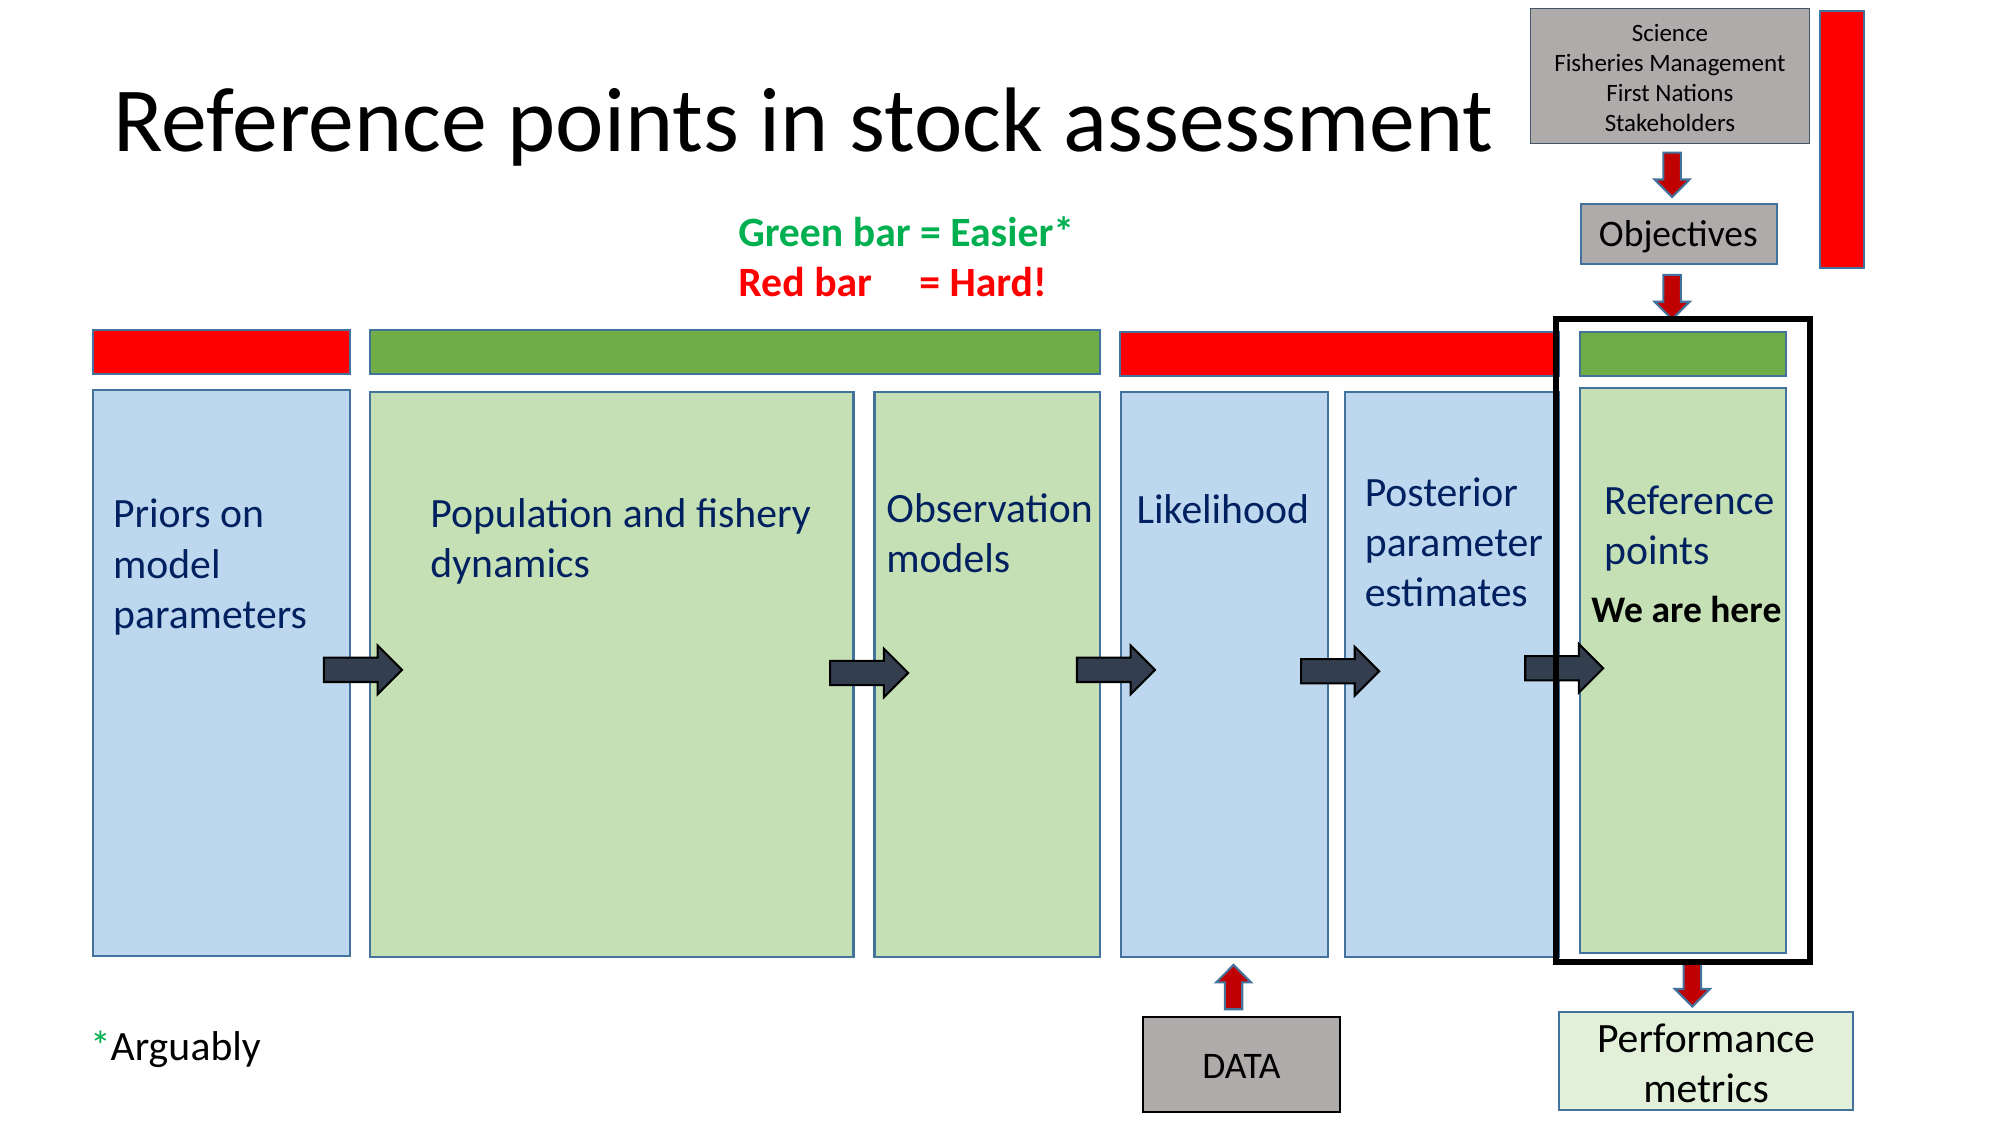

Science
Fisheries Management
First Nations
Stakeholders
# Reference points in stock assessment

Green bar = Easier*
Red bar     = Hard!
Objectives

We are here

Posterior parameter estimates
Reference
points
Observation models
Likelihood
Priors on model parameters
Population and fishery dynamics

Performance metrics
*Arguably

DATA